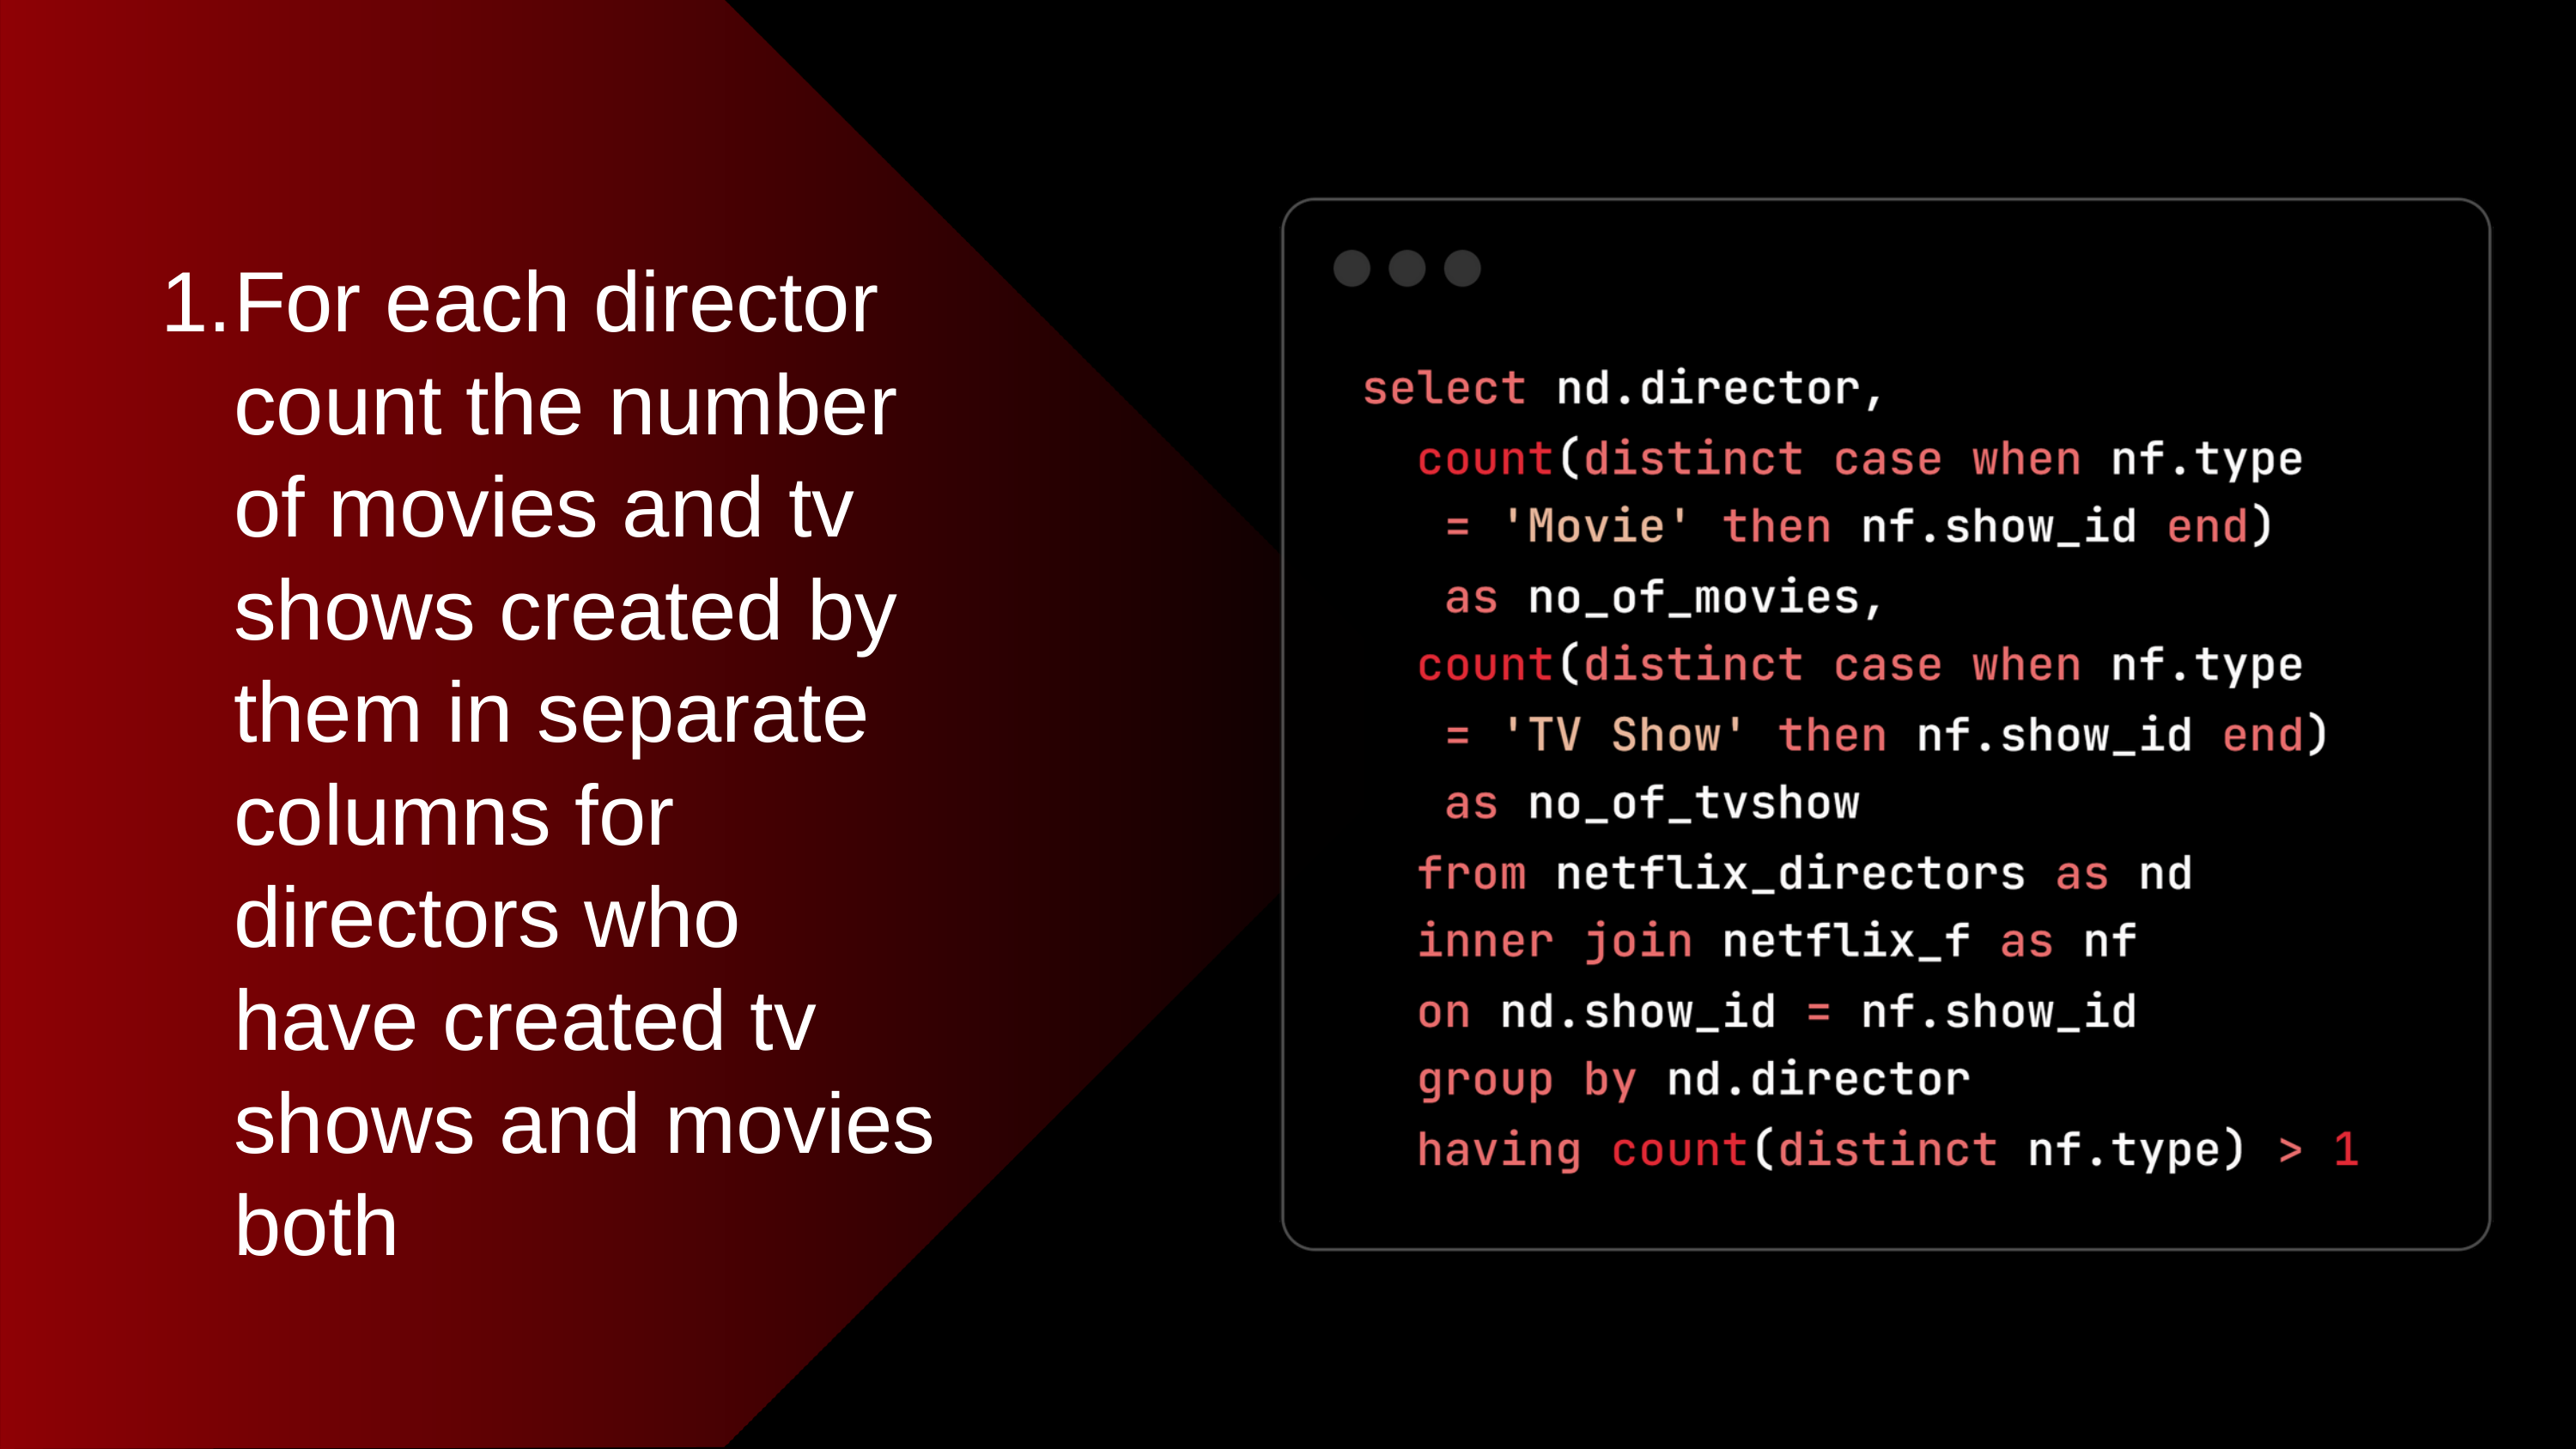

For each director count the number of movies and tv shows created by them in separate columns for directors who have created tv shows and movies both